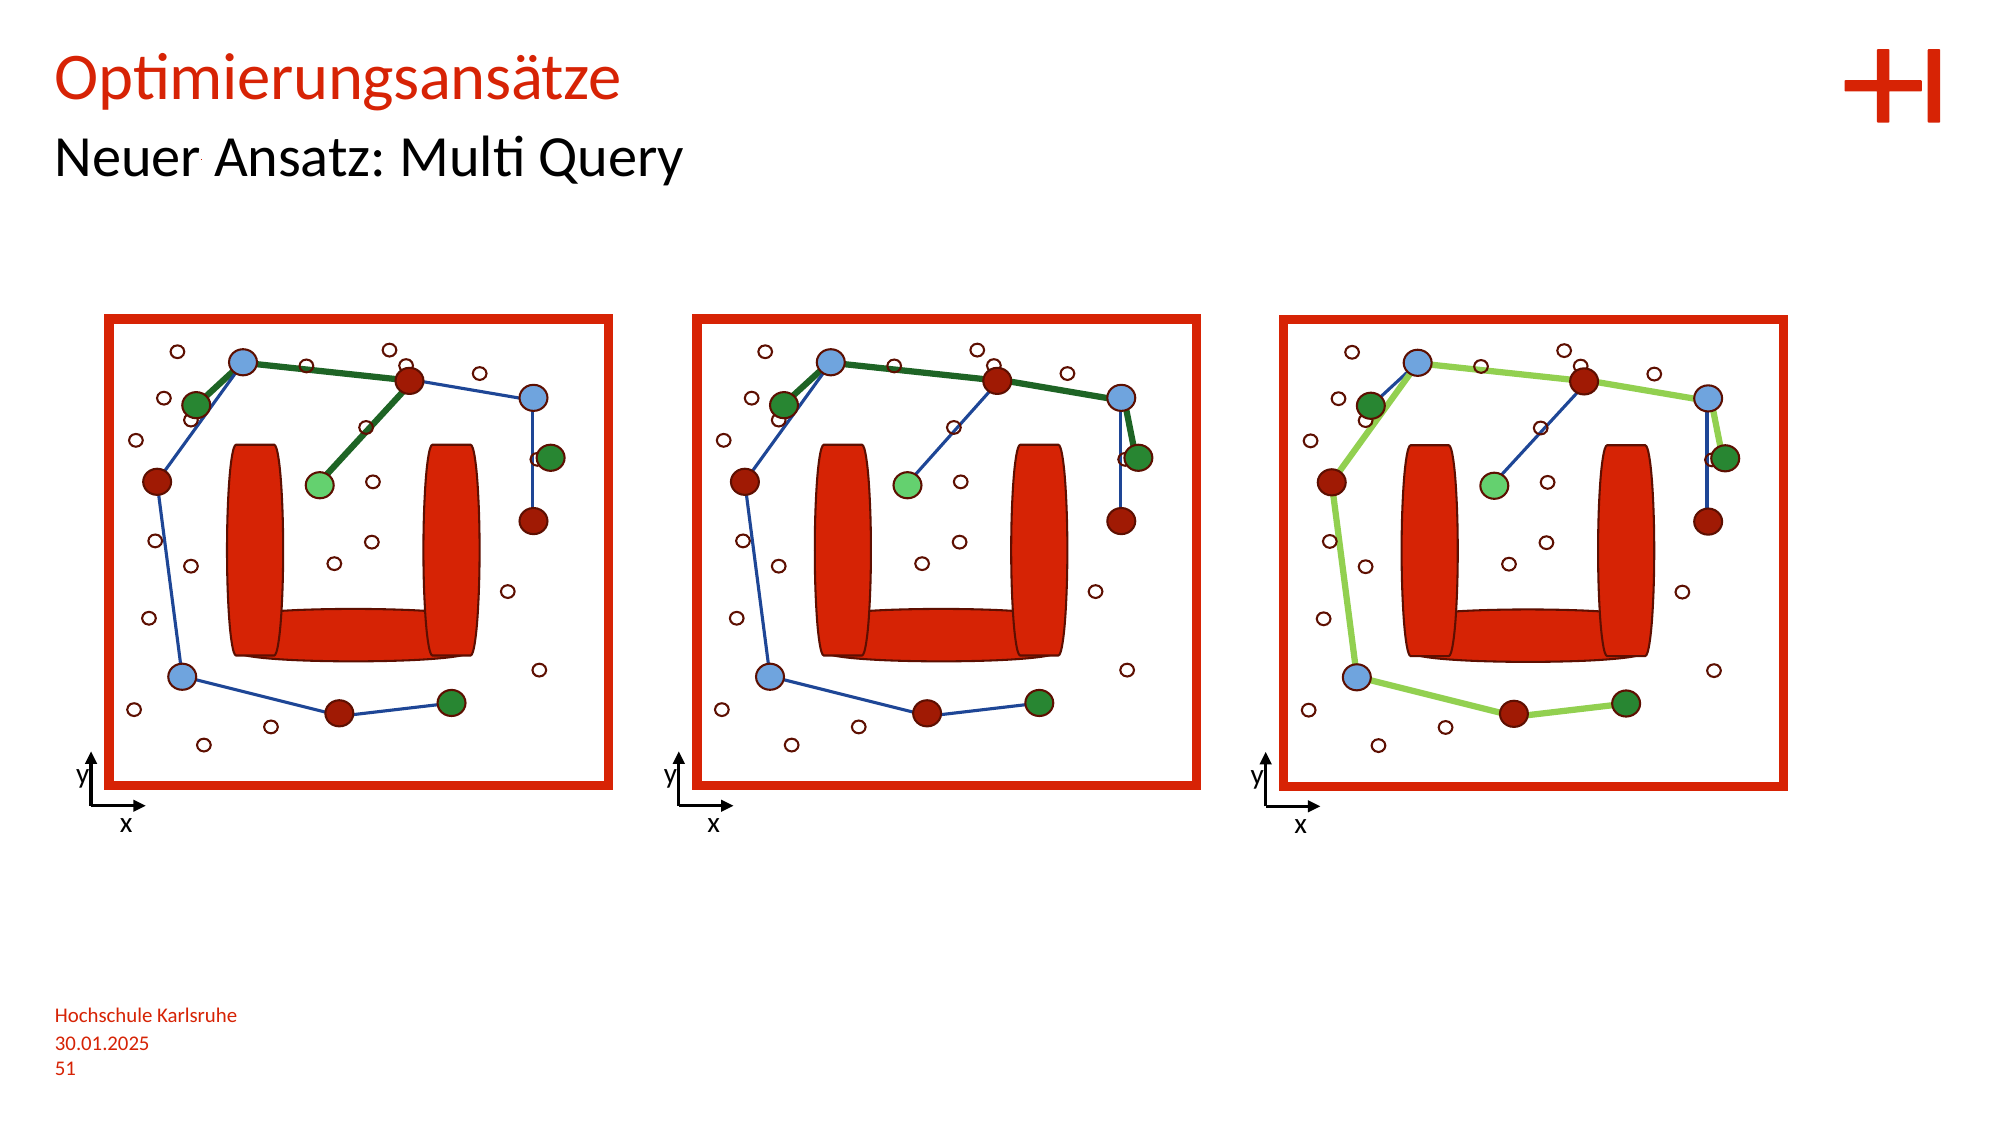

Optimierungsansätze
Neuer Ansatz: Multi Query

y

y

y
x
x
x

Hochschule Karlsruhe
30.01.2025
51